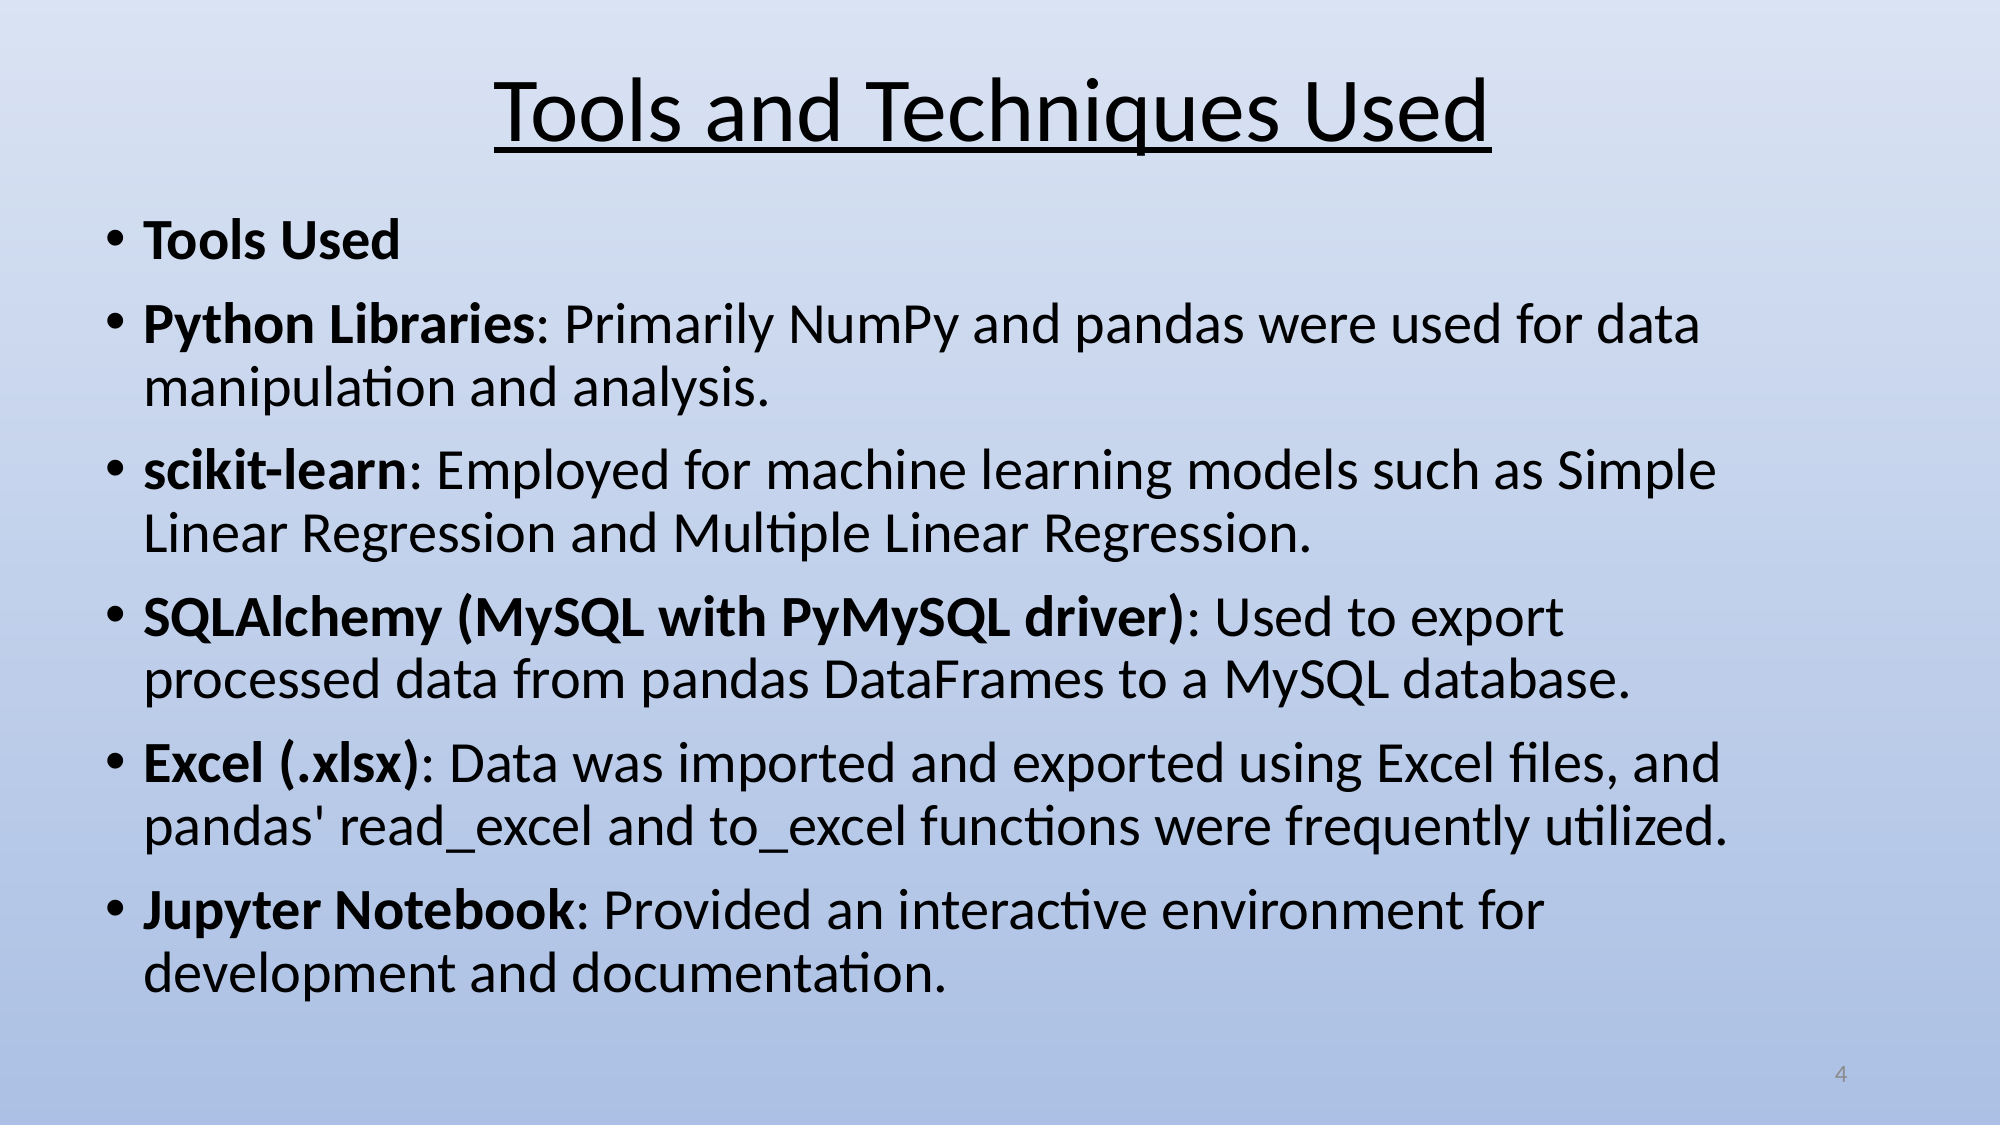

# Tools and Techniques Used
Tools Used
Python Libraries: Primarily NumPy and pandas were used for data manipulation and analysis.
scikit-learn: Employed for machine learning models such as Simple Linear Regression and Multiple Linear Regression.
SQLAlchemy (MySQL with PyMySQL driver): Used to export processed data from pandas DataFrames to a MySQL database.
Excel (.xlsx): Data was imported and exported using Excel files, and pandas' read_excel and to_excel functions were frequently utilized.
Jupyter Notebook: Provided an interactive environment for development and documentation.

4